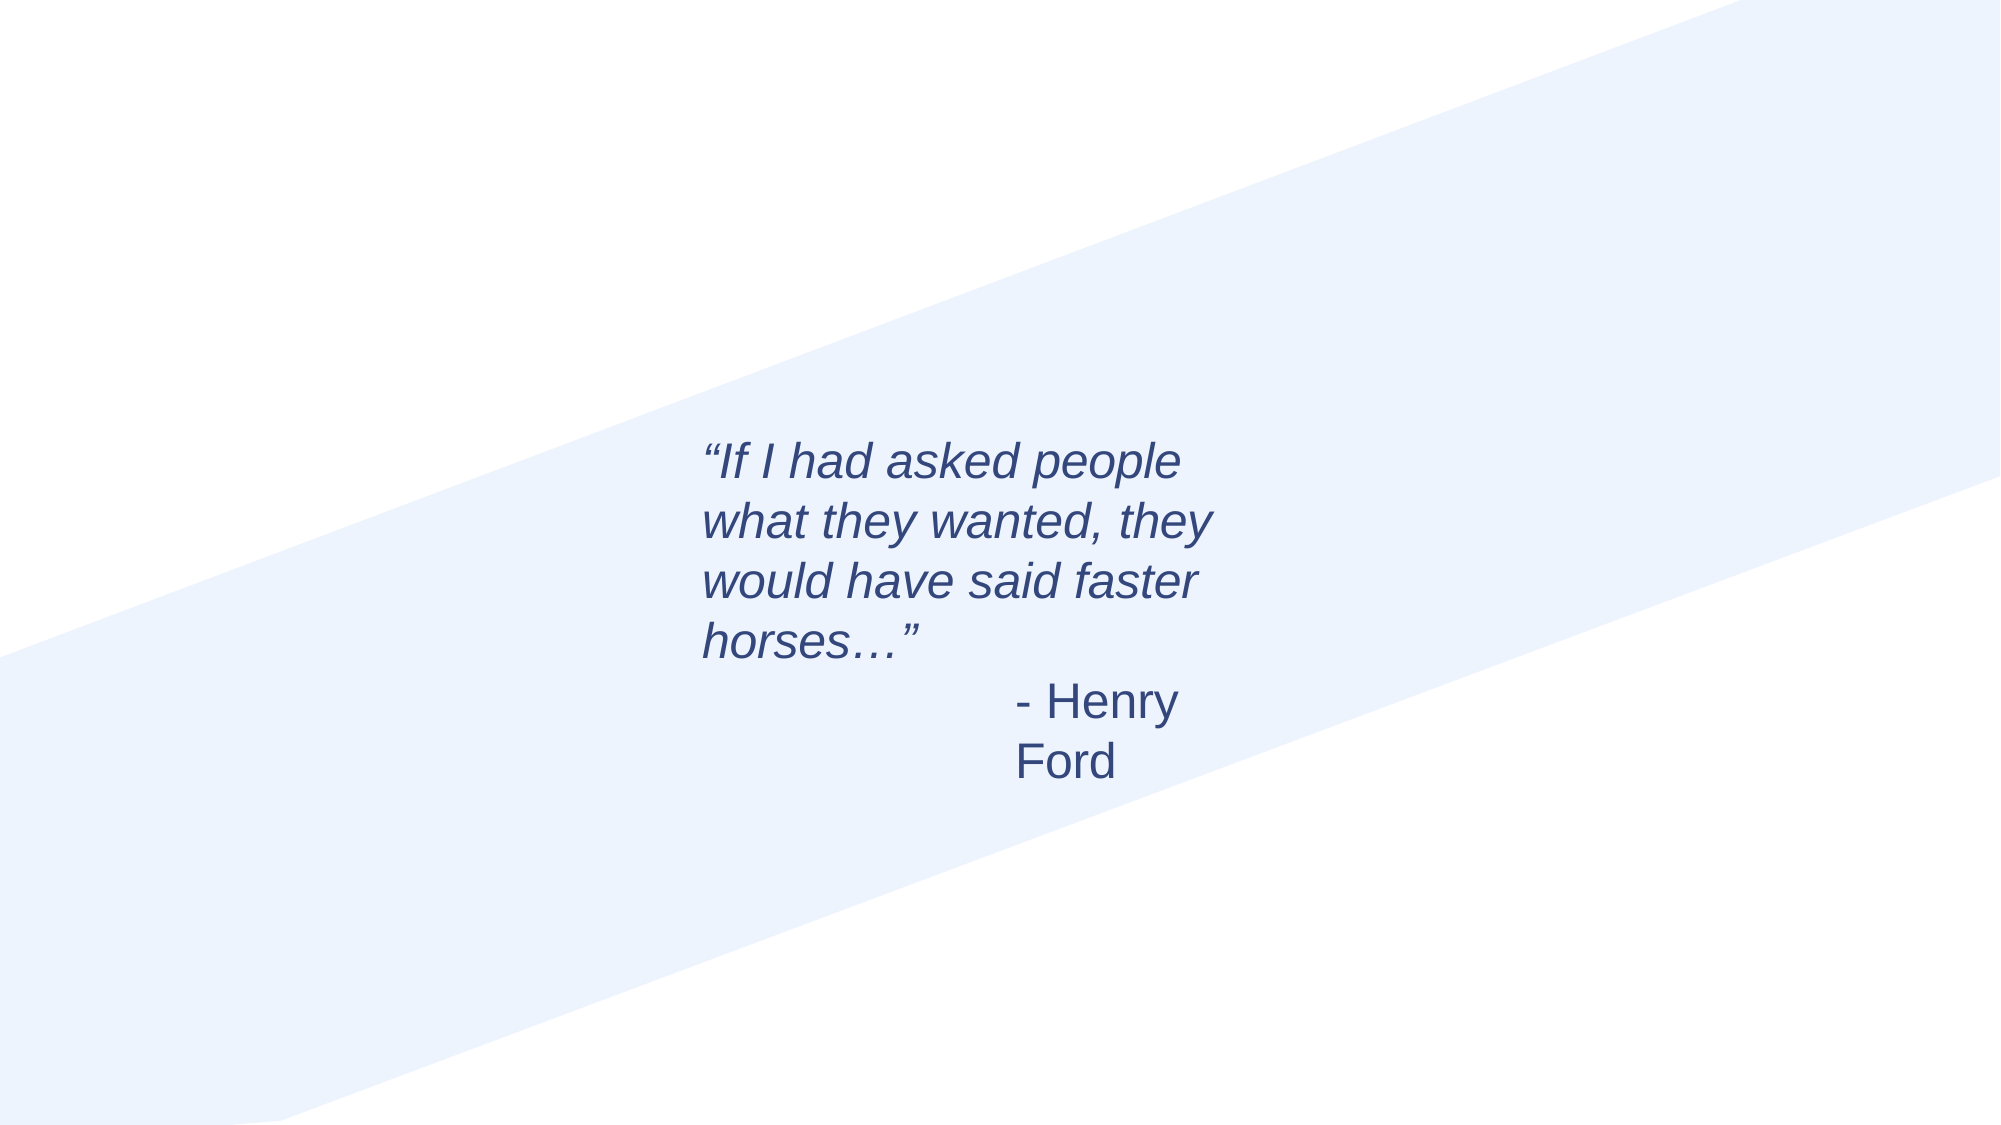

# “If I had asked people what they wanted, they would have said faster horses…”
- Henry Ford